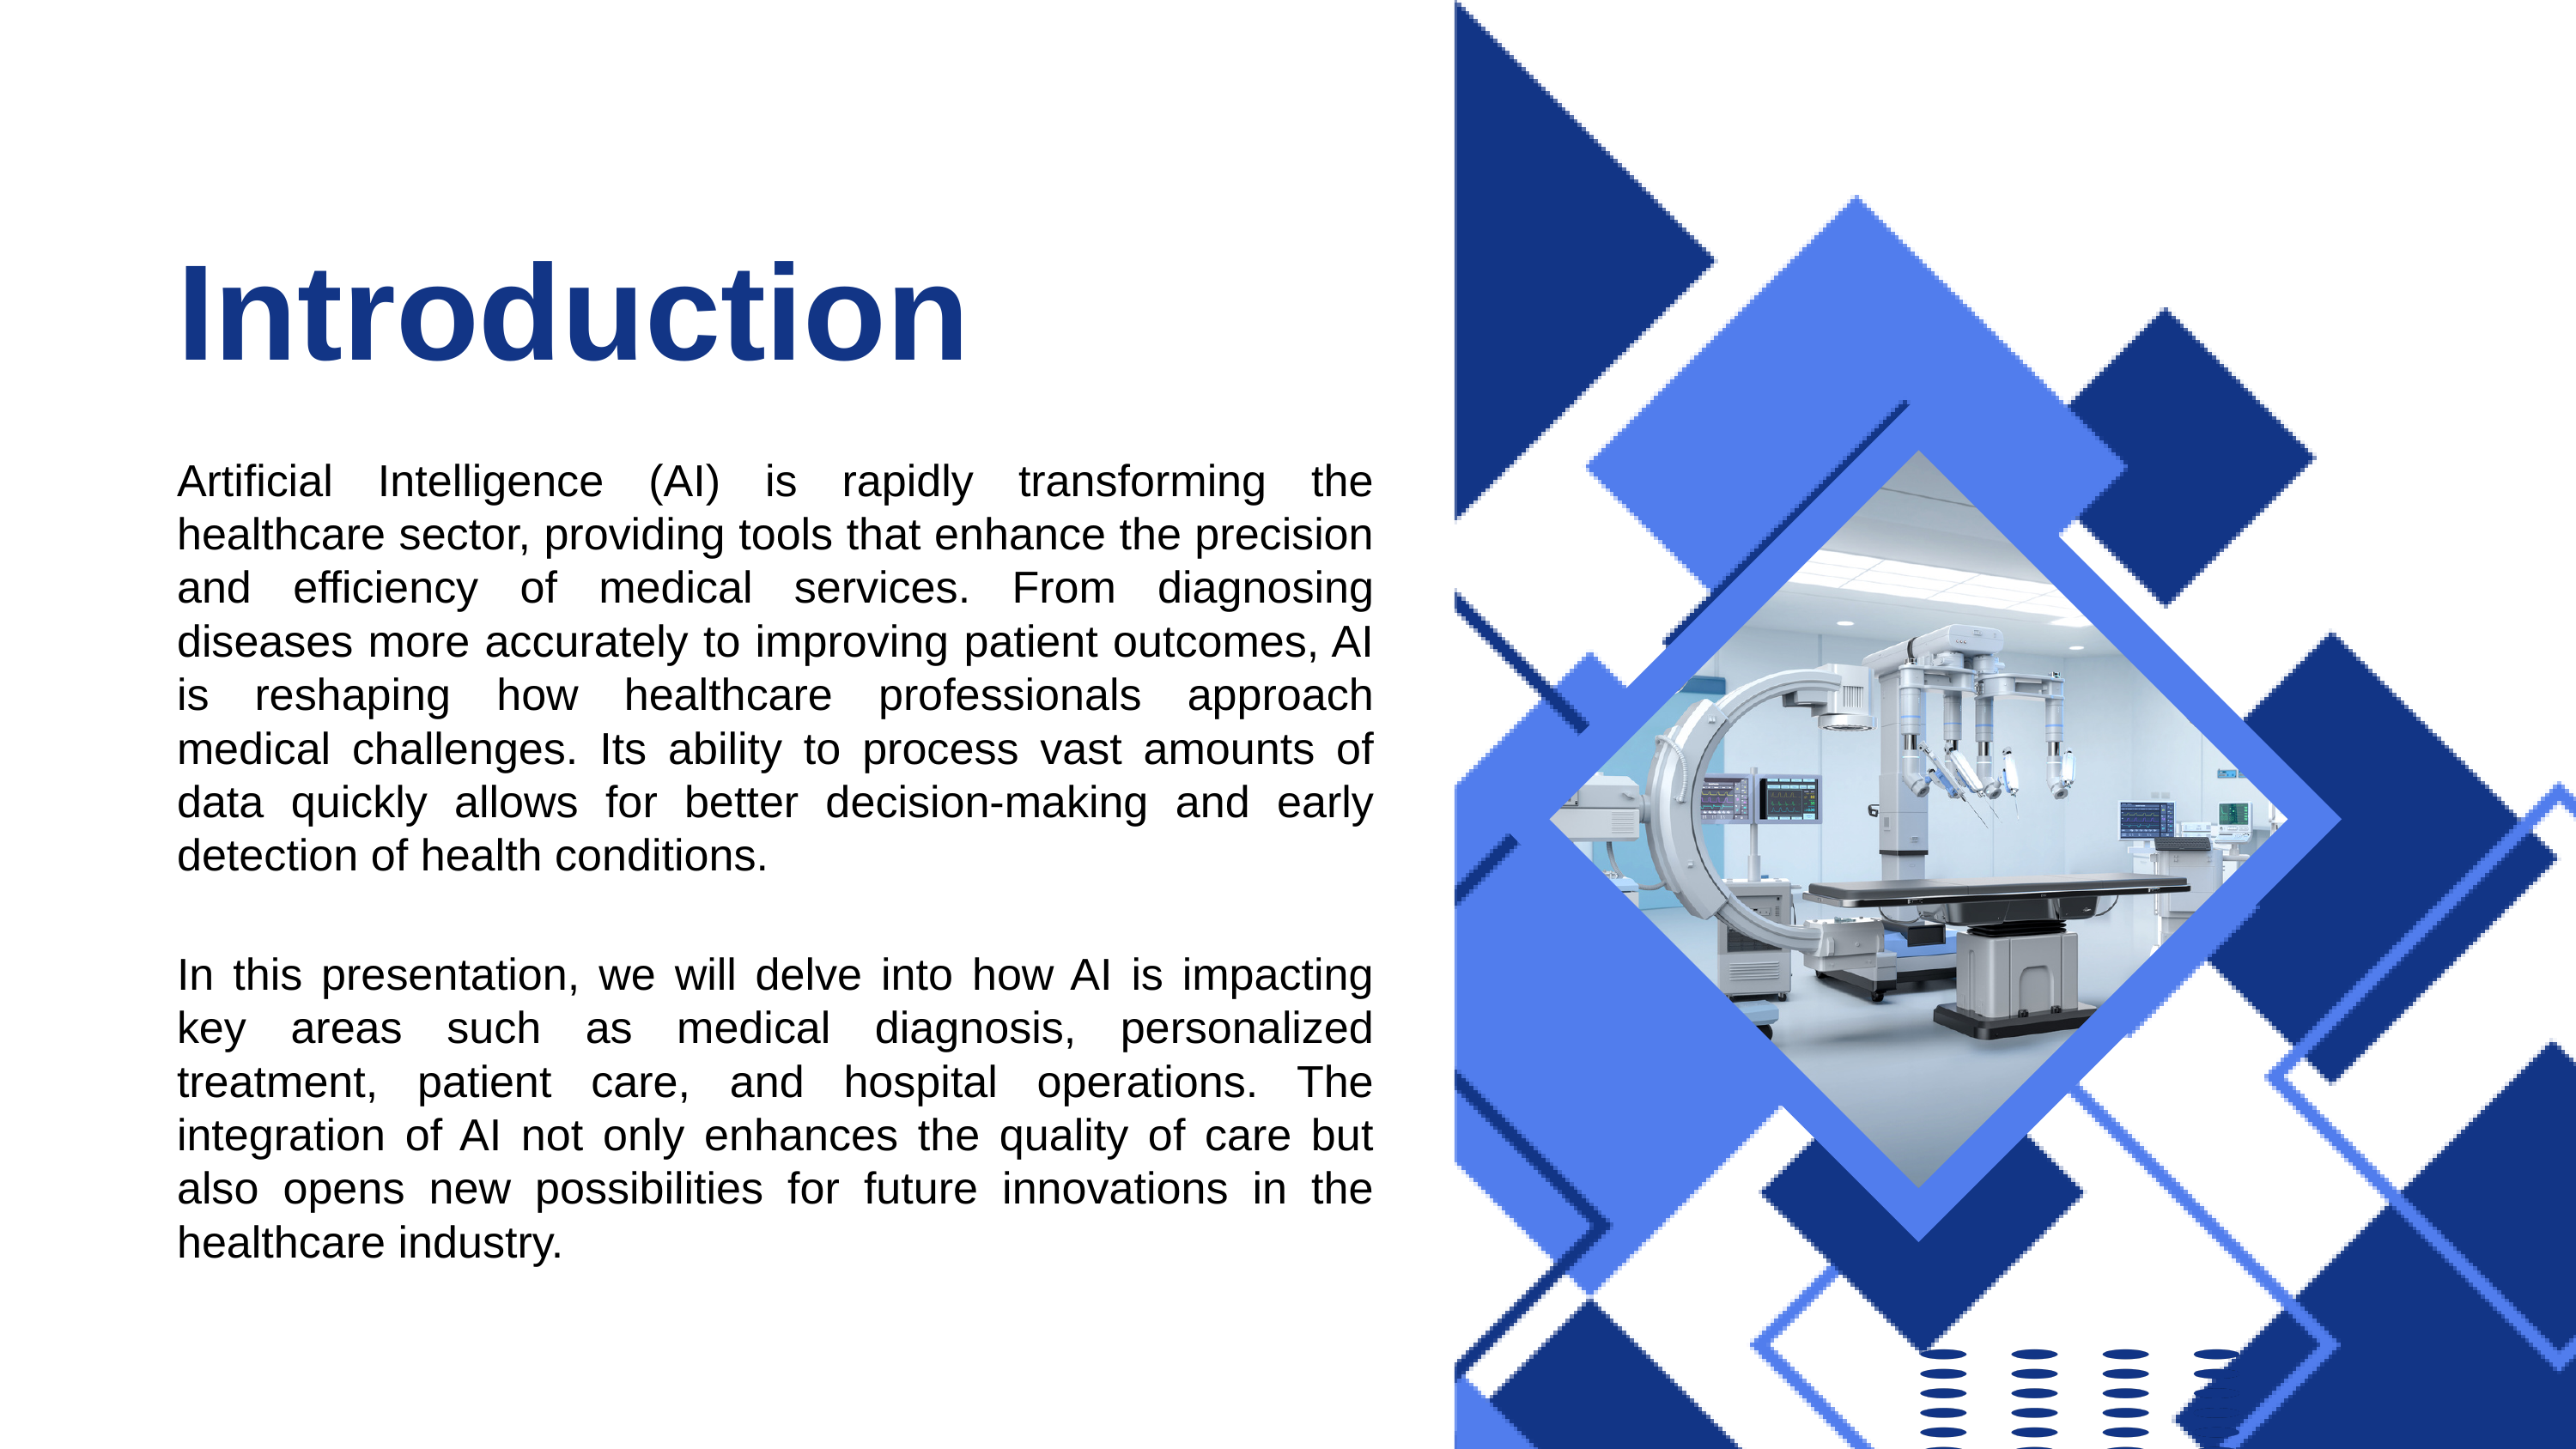

Introduction

Artificial Intelligence (AI) is rapidly transforming the healthcare sector, providing tools that enhance the precision and efficiency of medical services. From diagnosing diseases more accurately to improving patient outcomes, AI is reshaping how healthcare professionals approach medical challenges. Its ability to process vast amounts of data quickly allows for better decision-making and early detection of health conditions.
In this presentation, we will delve into how AI is impacting key areas such as medical diagnosis, personalized treatment, patient care, and hospital operations. The integration of AI not only enhances the quality of care but also opens new possibilities for future innovations in the healthcare industry.